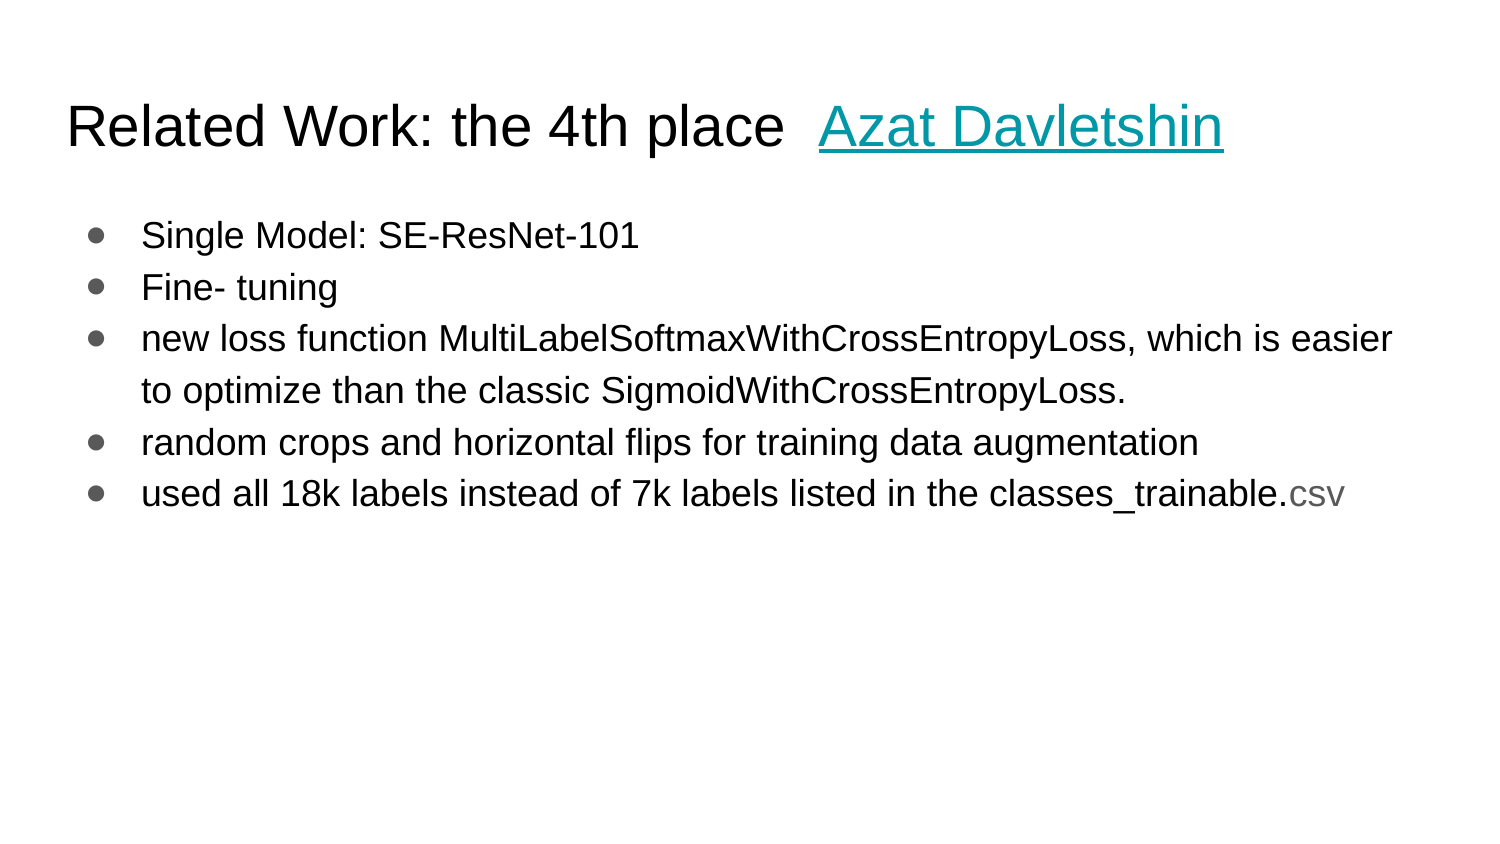

# Related Work: the 4th place  Azat Davletshin
Single Model: SE-ResNet-101
Fine- tuning
new loss function MultiLabelSoftmaxWithCrossEntropyLoss, which is easier to optimize than the classic SigmoidWithCrossEntropyLoss.
random crops and horizontal flips for training data augmentation
used all 18k labels instead of 7k labels listed in the classes_trainable.csv